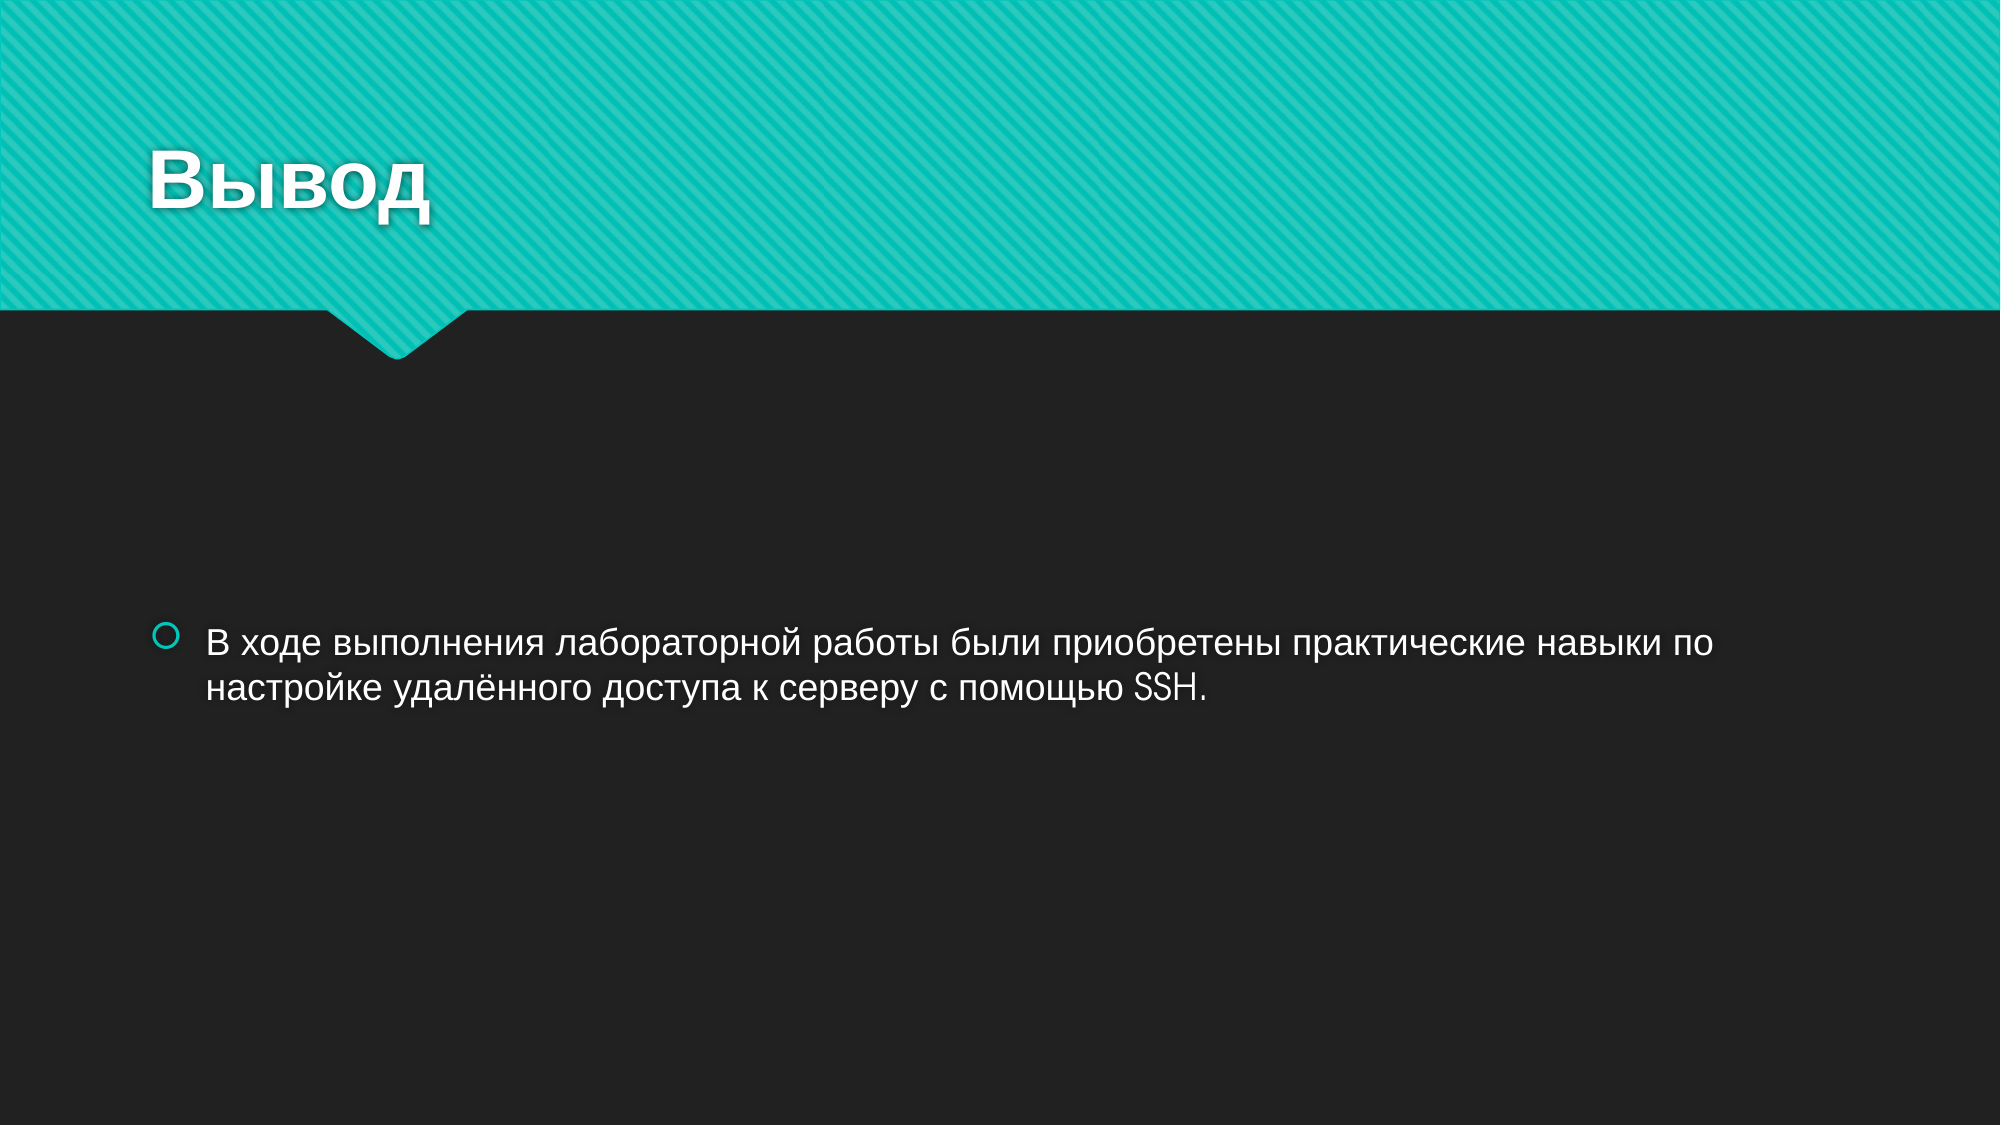

# Вывод
В ходе выполнения лабораторной работы были приобретены практические навыки по настройке удалённого доступа к серверу с помощью SSH.